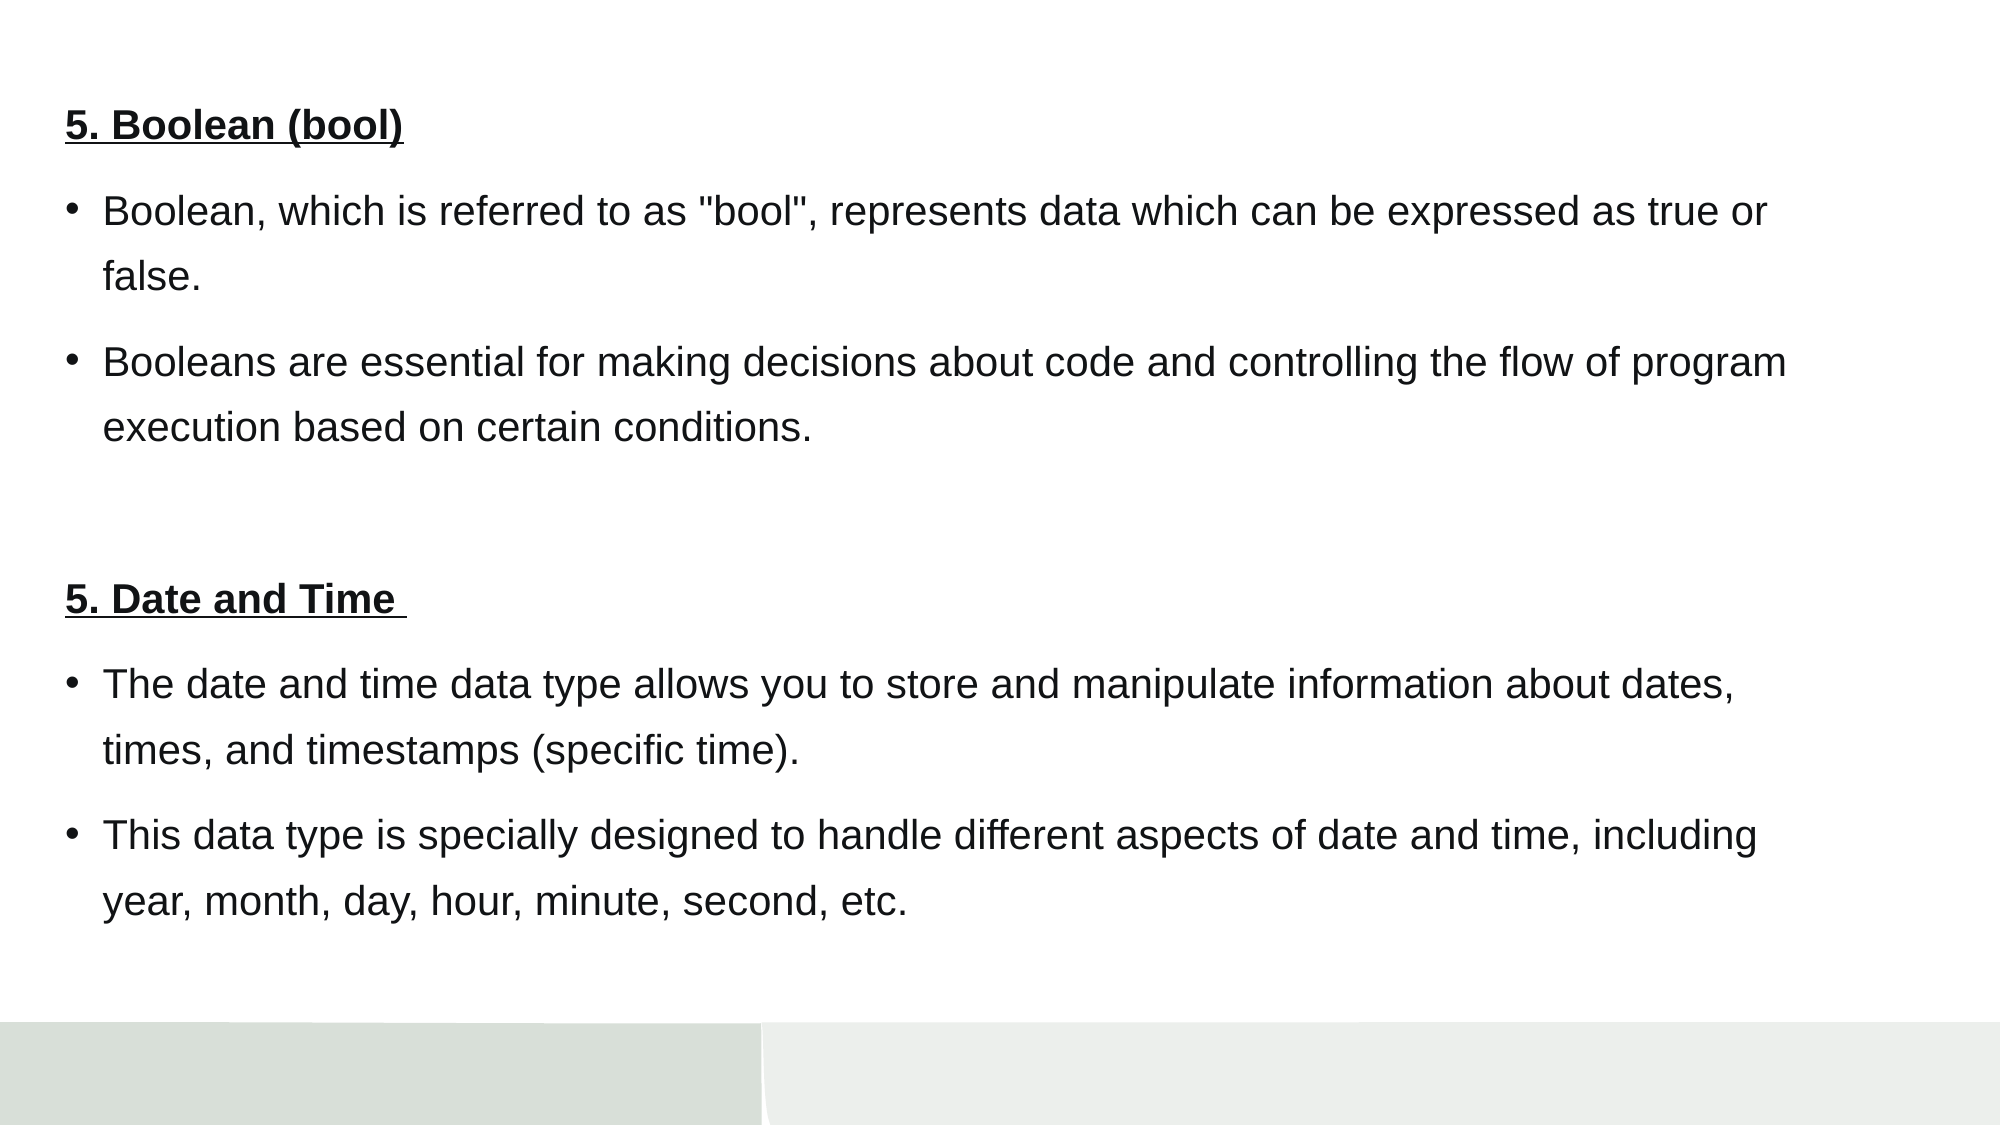

5. Boolean (bool)
Boolean, which is referred to as "bool", represents data which can be expressed as true or false.
Booleans are essential for making decisions about code and controlling the flow of program execution based on certain conditions.

5. Date and Time
The date and time data type allows you to store and manipulate information about dates, times, and timestamps (specific time).
This data type is specially designed to handle different aspects of date and time, including year, month, day, hour, minute, second, etc.